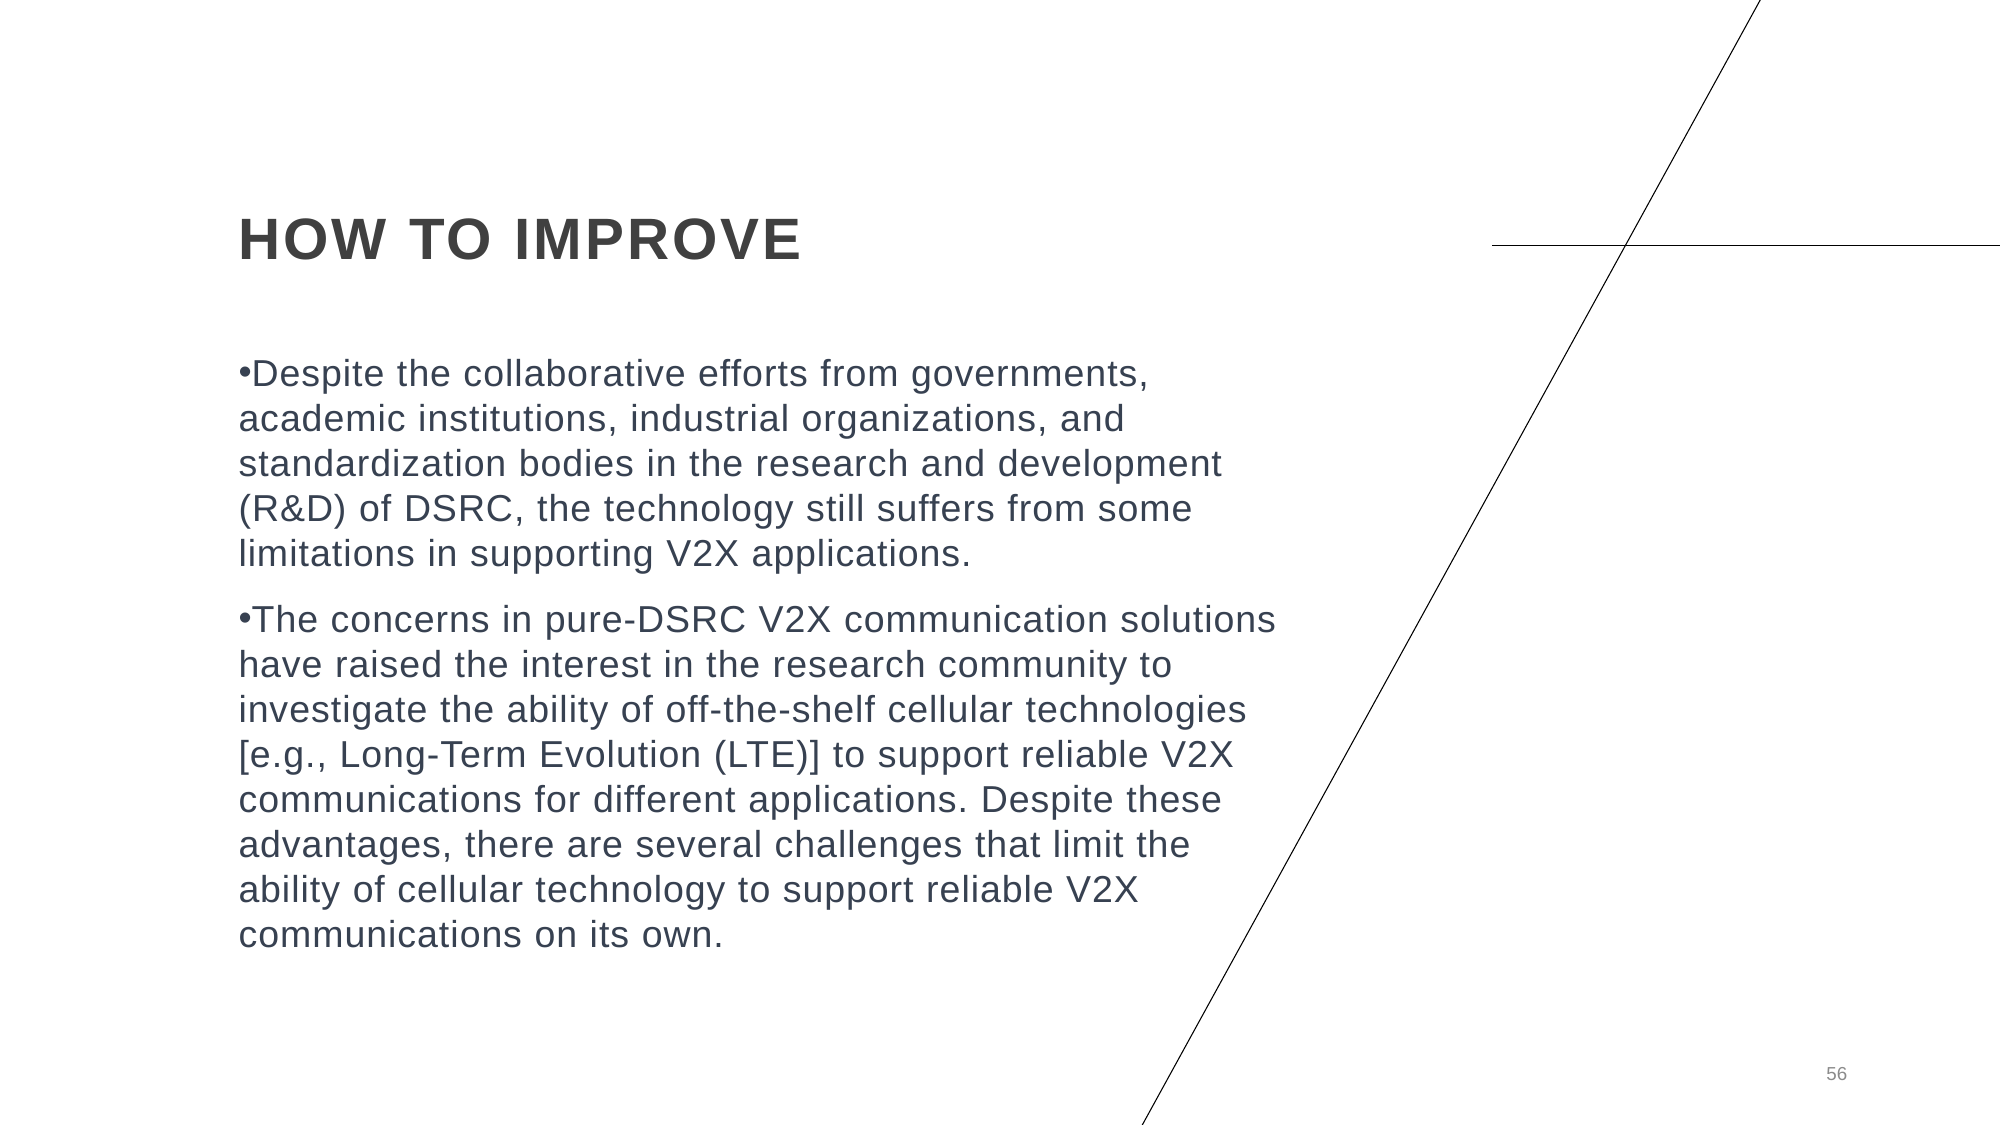

# HOW TO IMPROVE
Despite the collaborative efforts from governments, academic institutions, industrial organizations, and standardization bodies in the research and development (R&D) of DSRC, the technology still suffers from some limitations in supporting V2X applications.
The concerns in pure-DSRC V2X communication solutions have raised the interest in the research community to investigate the ability of off-the-shelf cellular technologies [e.g., Long-Term Evolution (LTE)] to support reliable V2X communications for different applications. Despite these advantages, there are several challenges that limit the ability of cellular technology to support reliable V2X communications on its own.
56